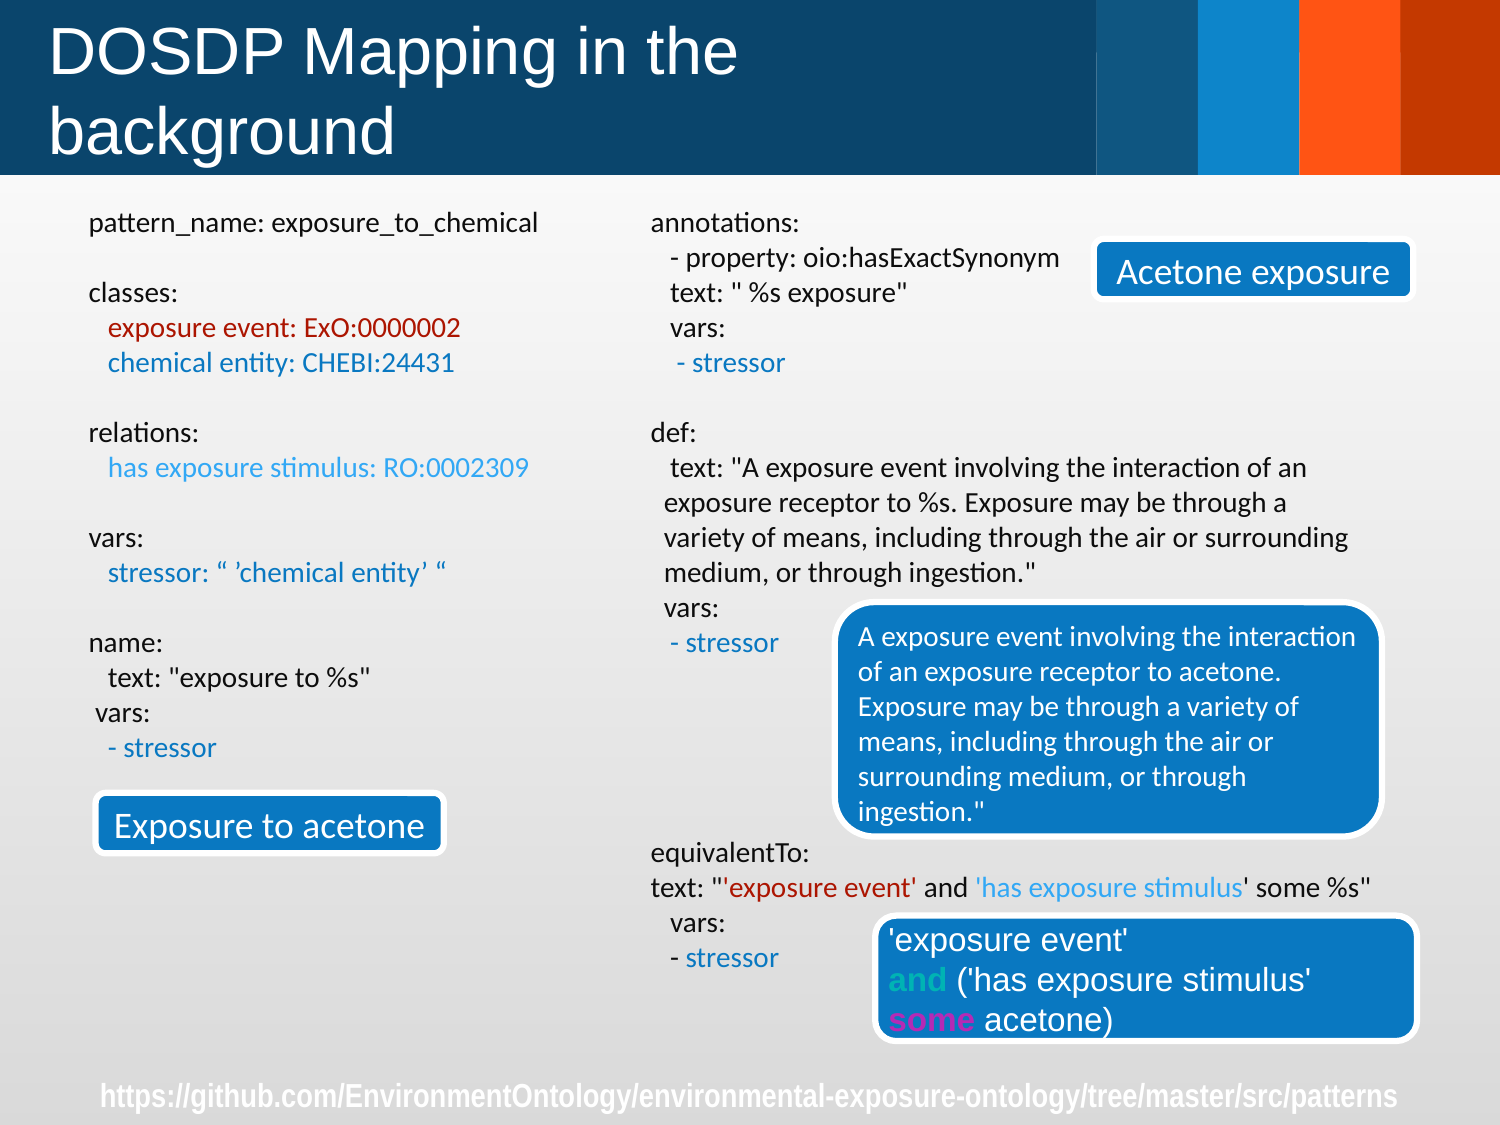

# DOSDP Mapping in the background
pattern_name: exposure_to_chemical

classes:
   exposure event: ExO:0000002
   chemical entity: CHEBI:24431

relations:
   has exposure stimulus: RO:0002309

vars:
   stressor: “ ’chemical entity’ “

name:
   text: "exposure to %s"
 vars:
   - stressor

annotations:
   - property: oio:hasExactSynonym
   text: " %s exposure"
   vars:
    - stressor

def:
   text: "A exposure event involving the interaction of an
  exposure receptor to %s. Exposure may be through a
  variety of means, including through the air or surrounding
  medium, or through ingestion."
  vars:
   - stressor

equivalentTo:
text: "'exposure event' and 'has exposure stimulus' some %s"
   vars:
   - stressor

Acetone exposure

A exposure event involving the interaction of an exposure receptor to acetone. Exposure may be through a variety of means, including through the air or surrounding medium, or through ingestion."

Exposure to acetone
'exposure event'
and ('has exposure stimulus' some acetone)

https://github.com/EnvironmentOntology/environmental-exposure-ontology/tree/master/src/patterns